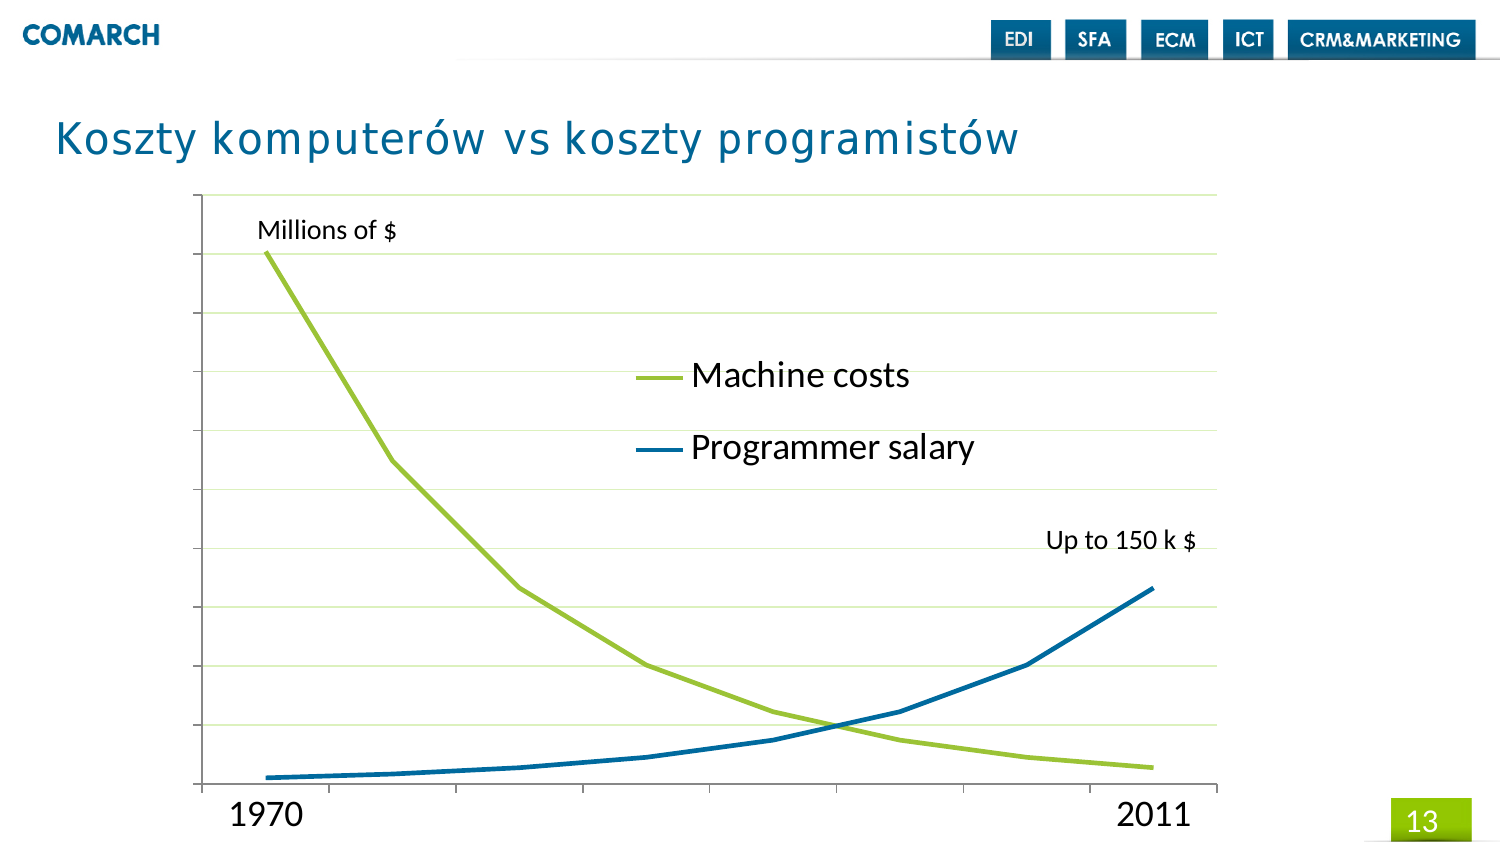

Koszty komputerów vs koszty programistów

### Chart

| Category |  |  |
|---|---|---|
| 1970 | 1808.0424144560616 | 20.085536923187618 |
|  | 1096.6331584284578 | 33.11545195869224 |
|  | 665.1416330443618 | 54.598150033144286 |
|  | 403.4287934927346 | 90.01713130052167 |
|  | 244.69193226422038 | 148.4131591025764 |
|  | 148.4131591025764 | 244.69193226422038 |
|  | 90.01713130052167 | 403.4287934927346 |
| 2011 | 54.598150033144286 | 665.1416330443618 |
Millions of $
Up to 150 k $